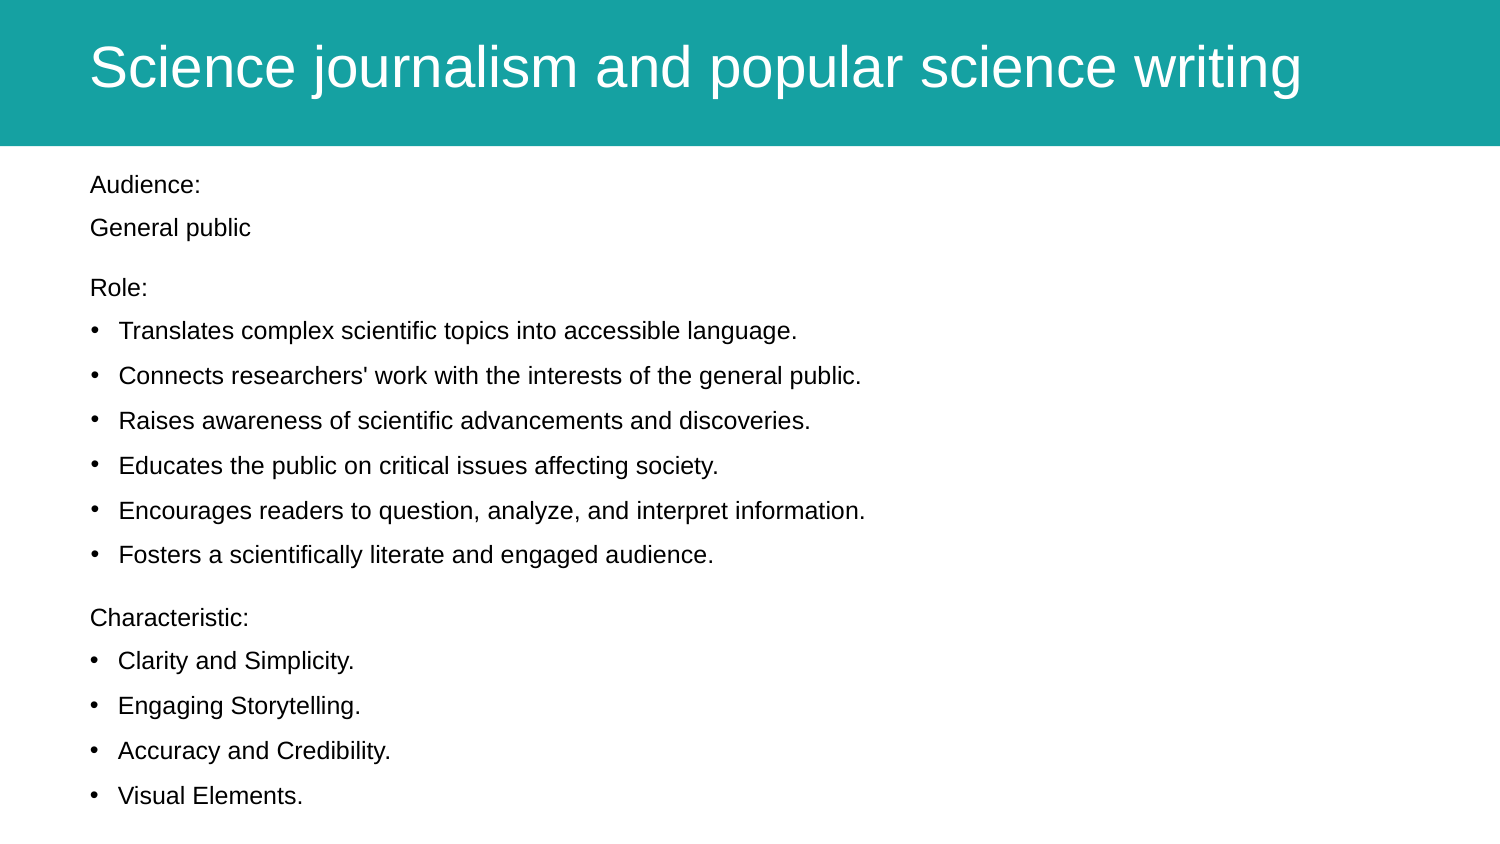

# Science journalism and popular science writing
Audience:
General public
Role:
Translates complex scientific topics into accessible language.
Connects researchers' work with the interests of the general public.
Raises awareness of scientific advancements and discoveries.
Educates the public on critical issues affecting society.
Encourages readers to question, analyze, and interpret information.
Fosters a scientifically literate and engaged audience.
Characteristic:
Clarity and Simplicity.
Engaging Storytelling.
Accuracy and Credibility.
Visual Elements.